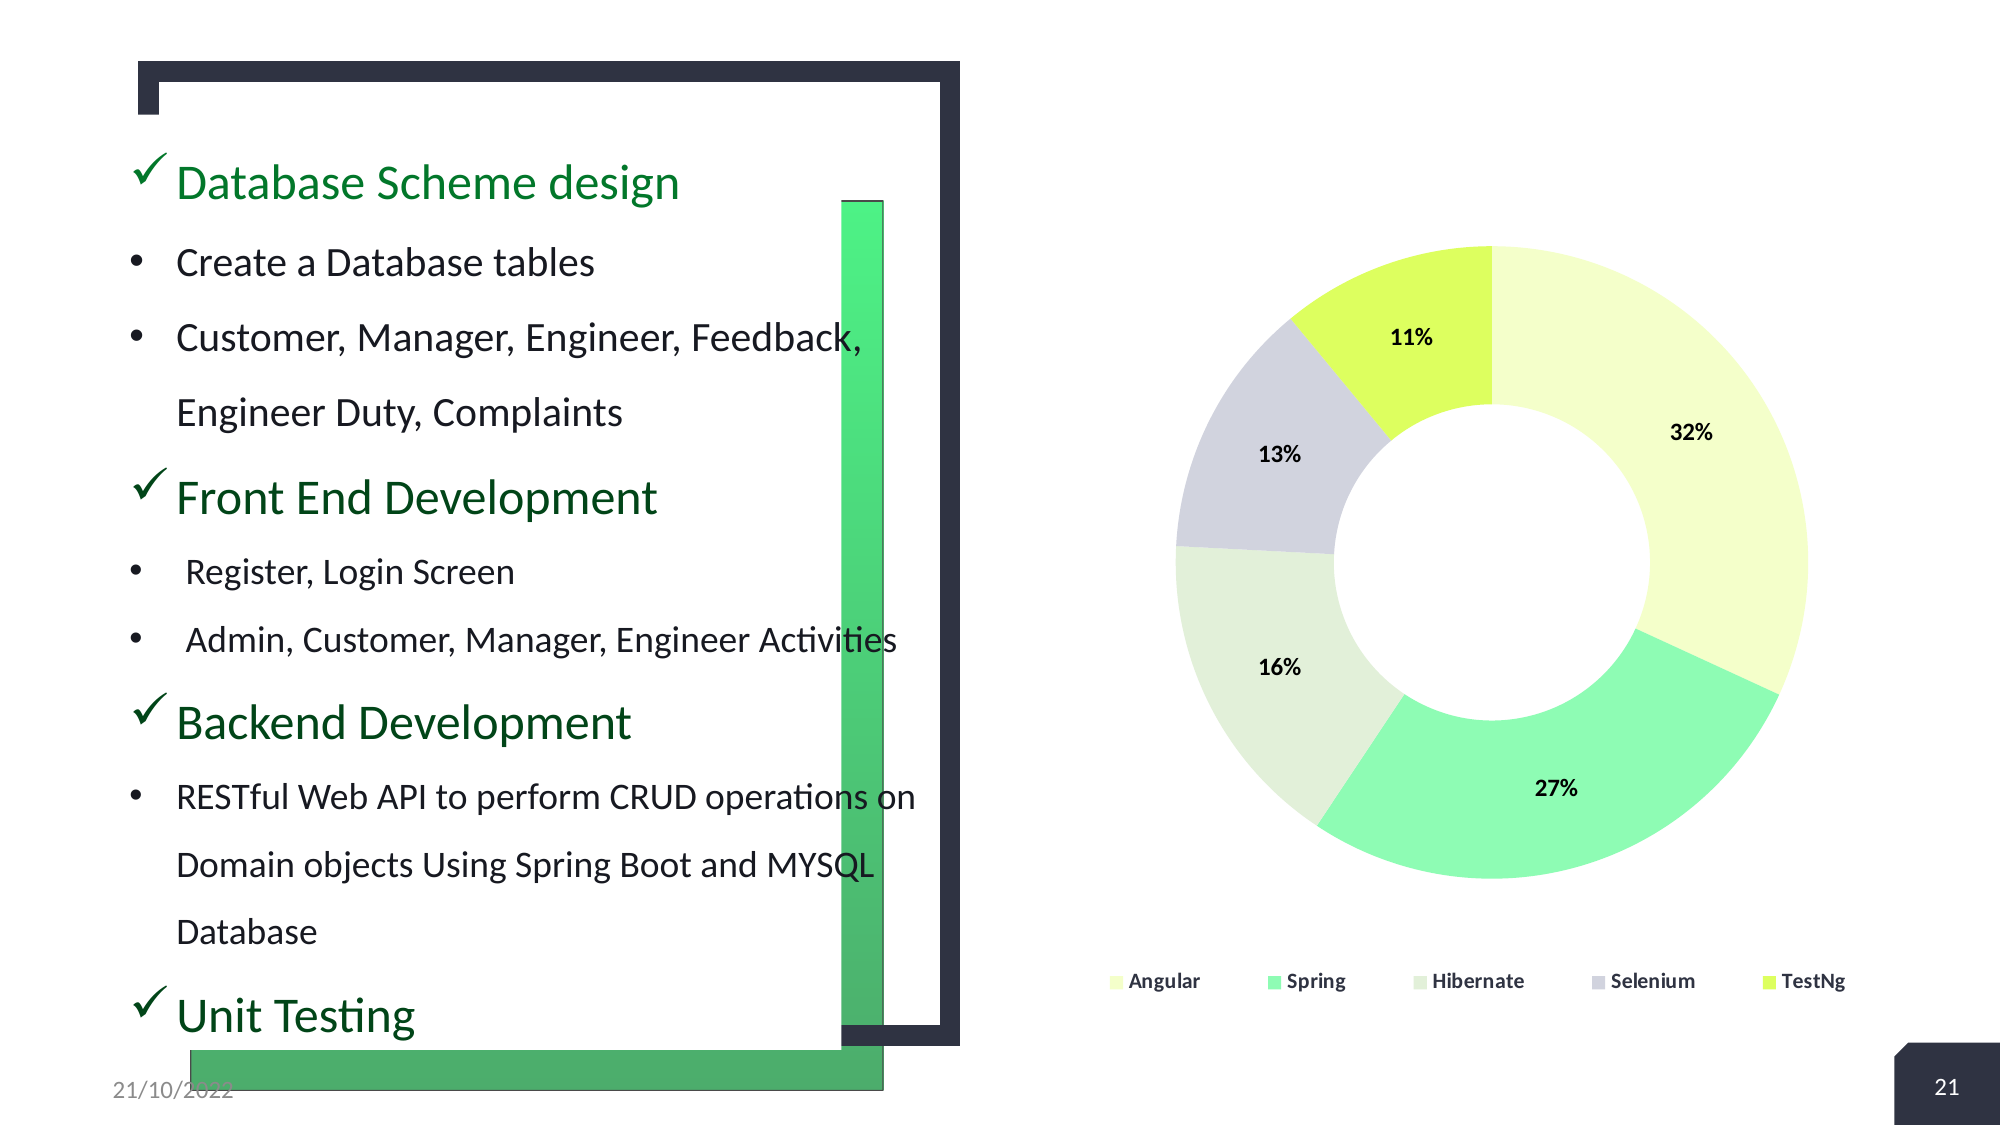

### Chart

| Category | Row |
|---|---|
| Angular | 29000.0 |
| Spring | 25000.0 |
| Hibernate | 15000.0 |
| Selenium | 12000.0 |
| TestNg | 10000.0 |
Database Scheme design
Create a Database tables
Customer, Manager, Engineer, Feedback, Engineer Duty, Complaints
Front End Development
Register, Login Screen
Admin, Customer, Manager, Engineer Activities
Backend Development
RESTful Web API to perform CRUD operations on Domain objects Using Spring Boot and MYSQL Database
Unit Testing
21
21/10/2022